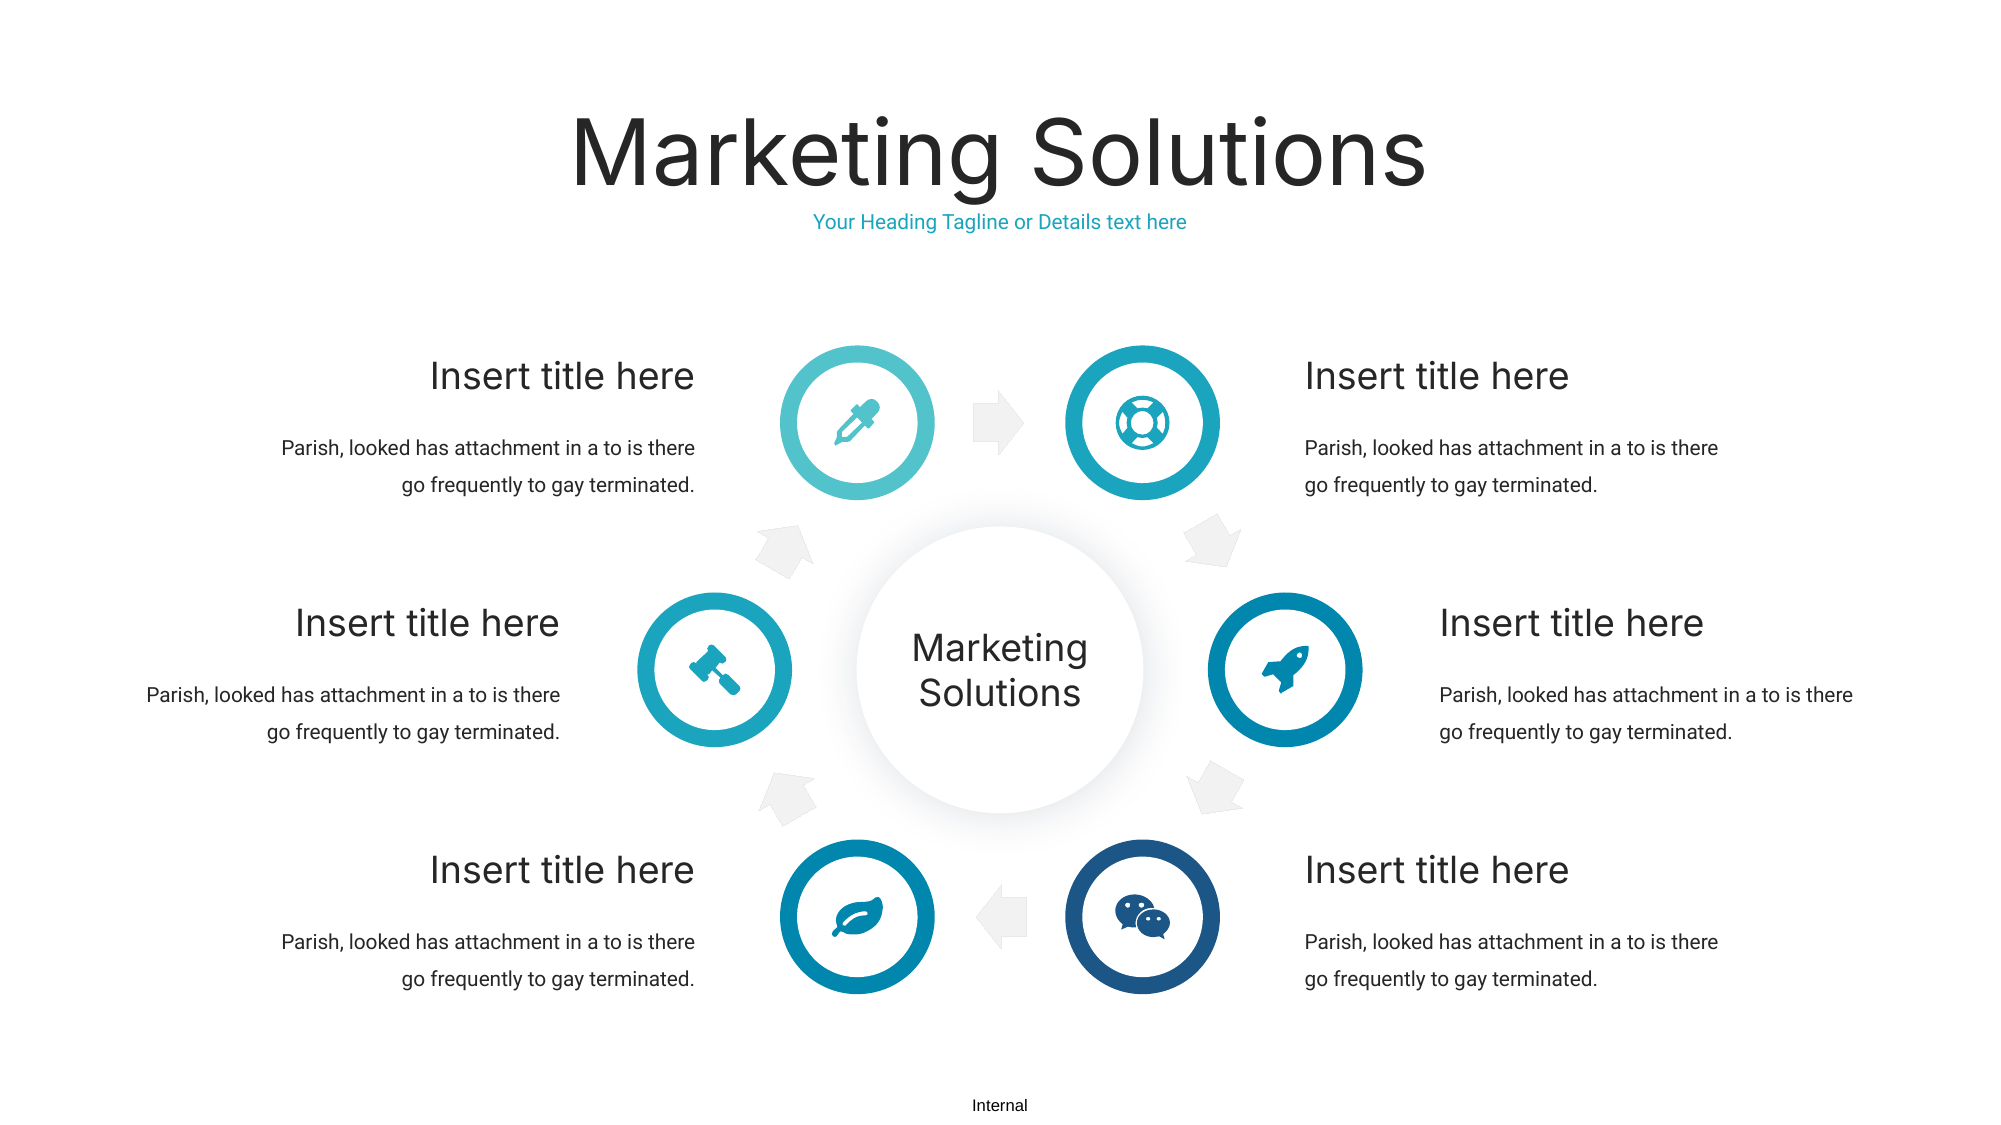

Marketing Solutions
Your Heading Tagline or Details text here
Insert title here
Insert title here

Parish, looked has attachment in a to is there go frequently to gay terminated.
Parish, looked has attachment in a to is there go frequently to gay terminated.

Insert title here
Insert title here

Marketing
Solutions

Parish, looked has attachment in a to is there go frequently to gay terminated.
Parish, looked has attachment in a to is there go frequently to gay terminated.

Insert title here
Insert title here

Parish, looked has attachment in a to is there go frequently to gay terminated.
Parish, looked has attachment in a to is there go frequently to gay terminated.